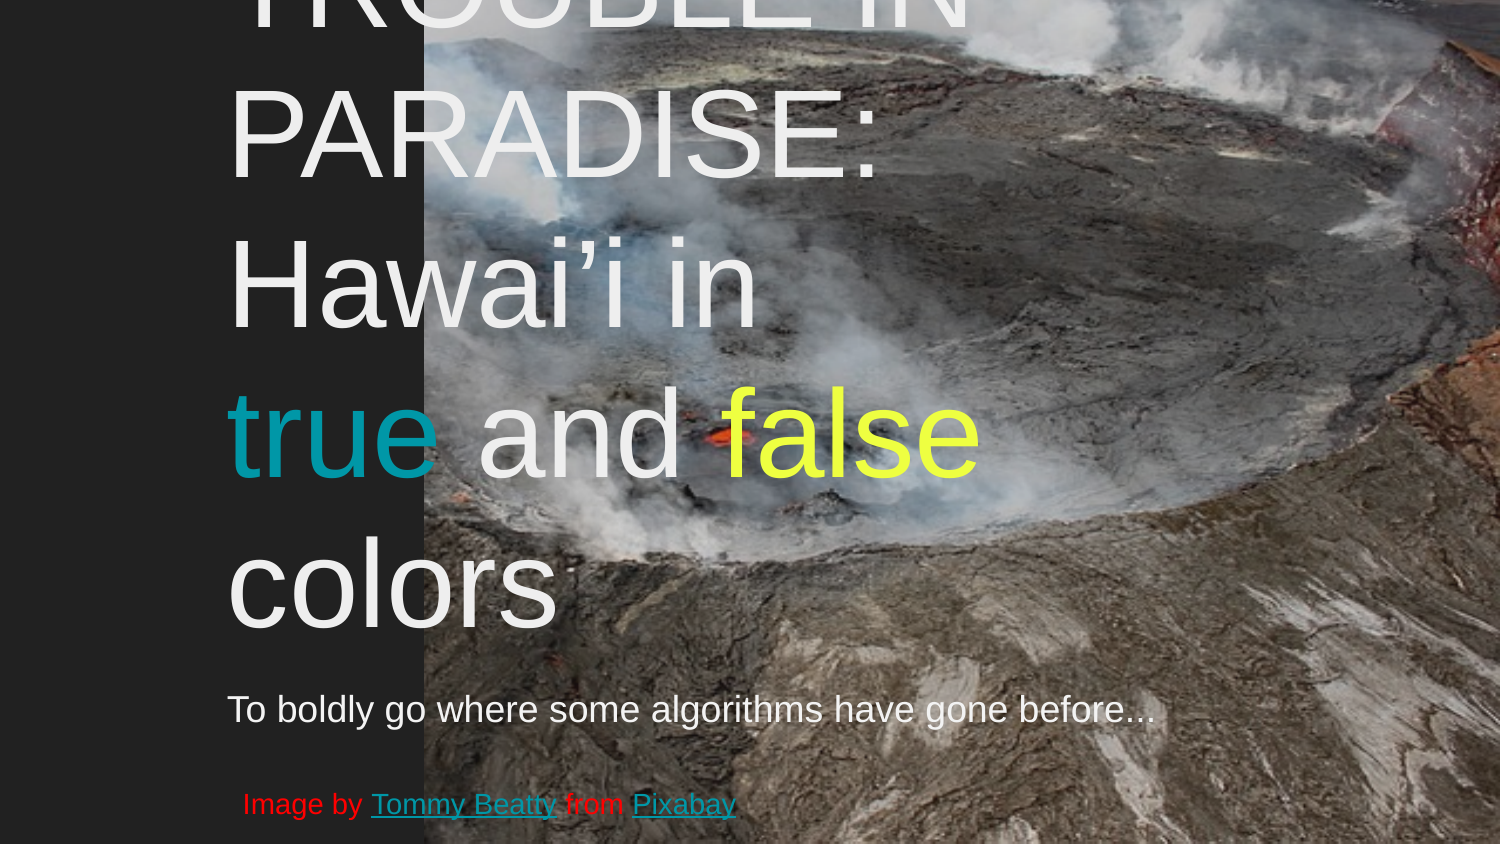

# TROUBLE IN PARADISE:
Hawai’i in true and false colors
To boldly go where some algorithms have gone before...
Image by Tommy Beatty from Pixabay